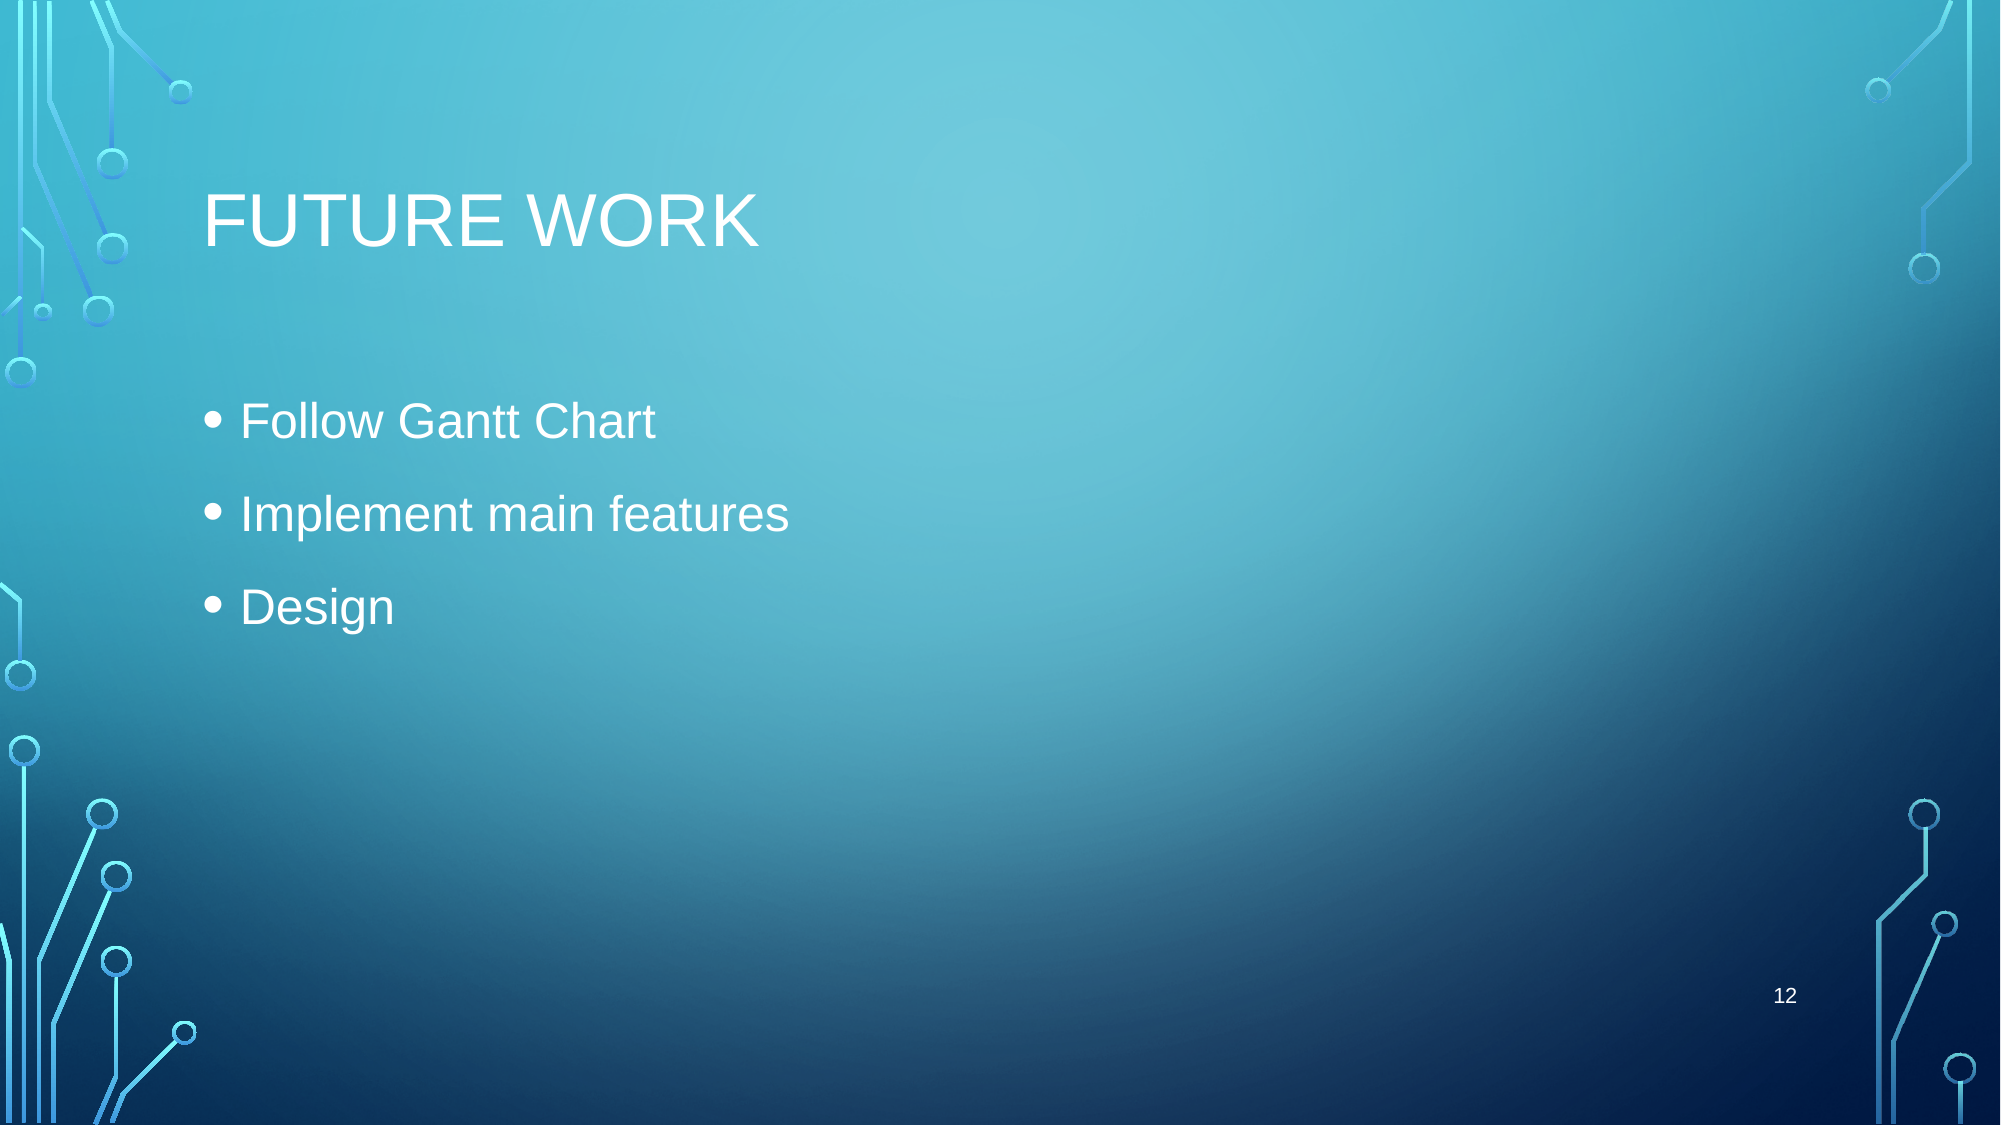

# Future work
Follow Gantt Chart
Implement main features
Design

12